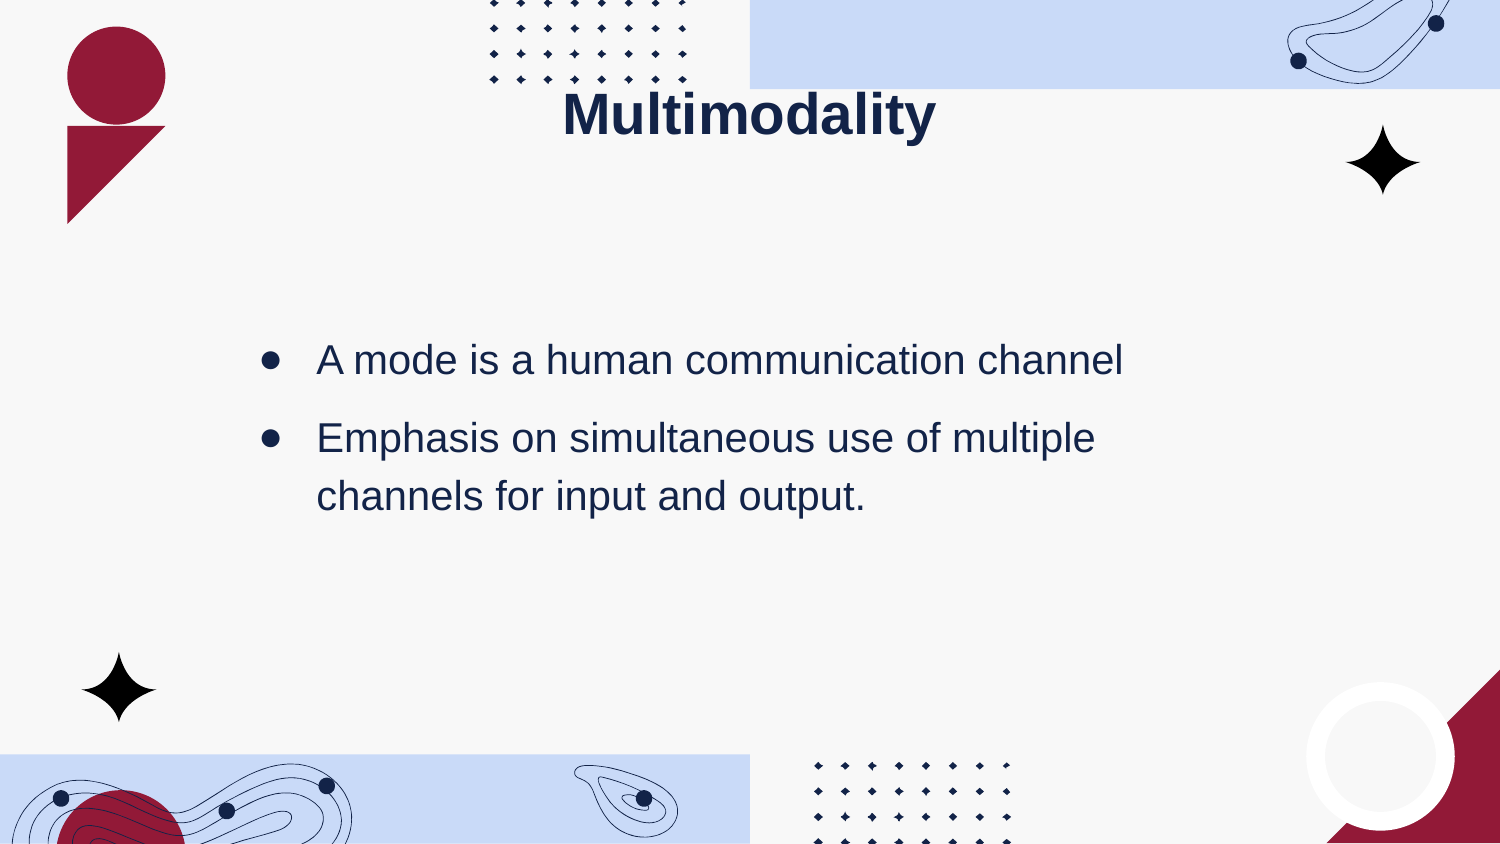

# Multimodality
A mode is a human communication channel
Emphasis on simultaneous use of multiple channels for input and output.